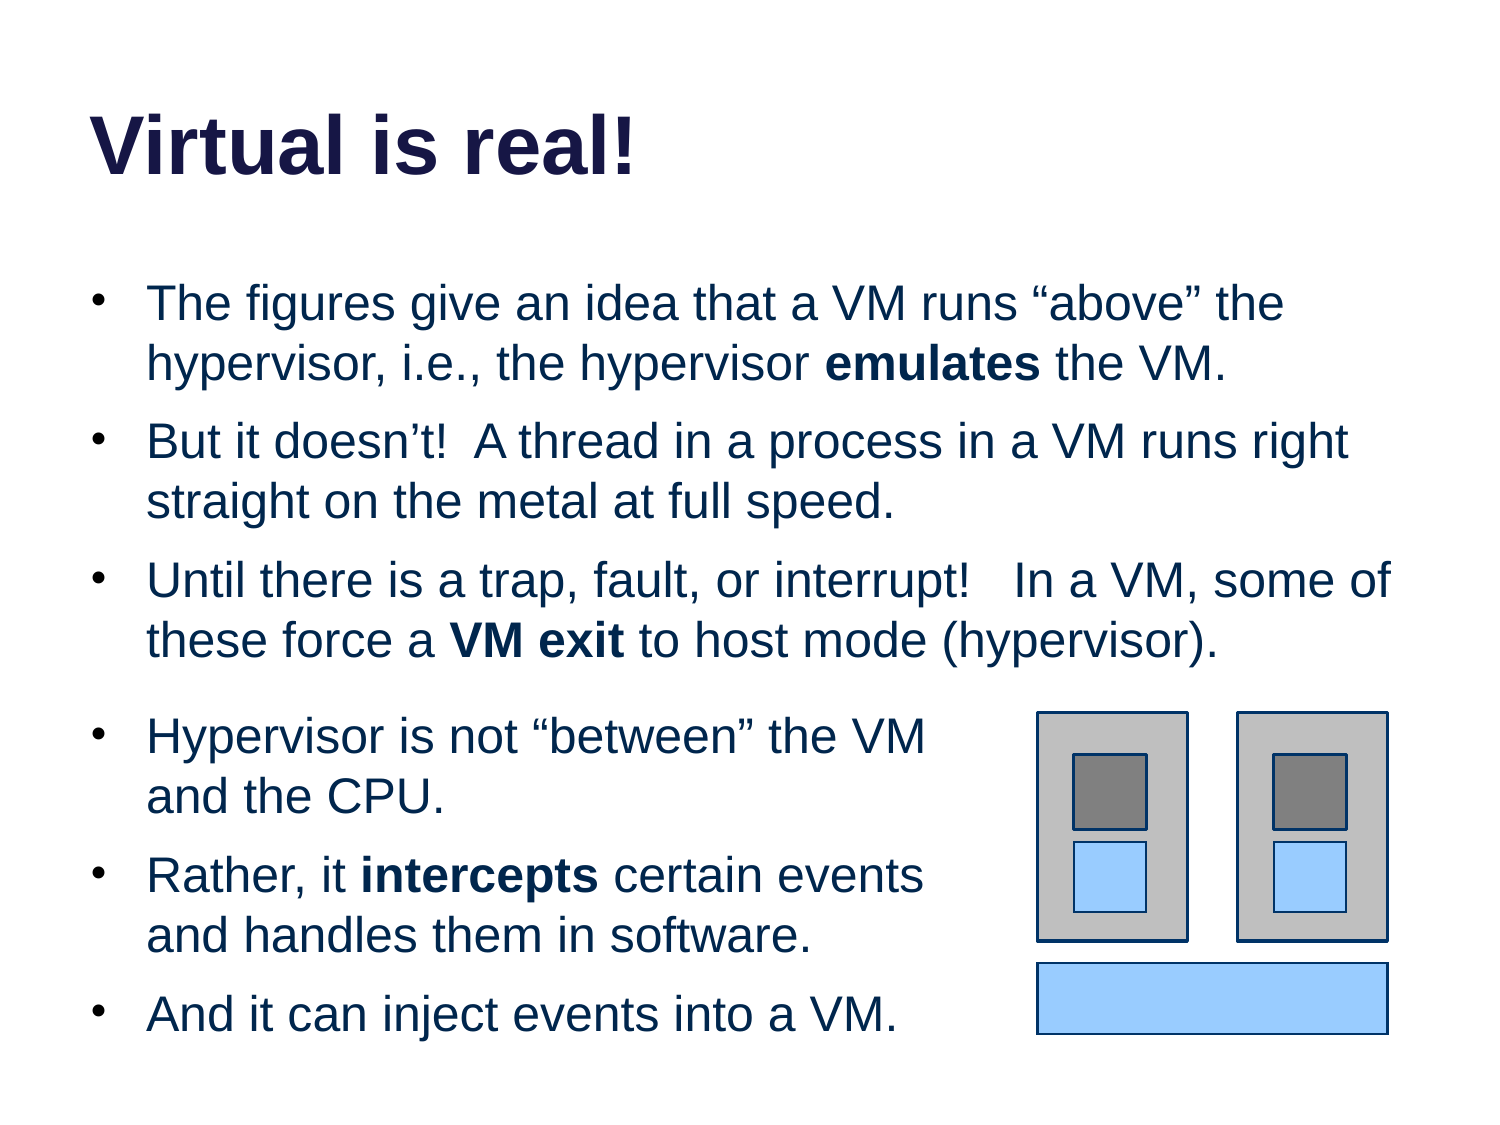

# Virtual is real!
The figures give an idea that a VM runs “above” the hypervisor, i.e., the hypervisor emulates the VM.
But it doesn’t!  A thread in a process in a VM runs right straight on the metal at full speed.
Until there is a trap, fault, or interrupt!   In a VM, some of these force a VM exit to host mode (hypervisor).
Hypervisor is not “between” the VM and the CPU.
Rather, it intercepts certain events and handles them in software.
And it can inject events into a VM.